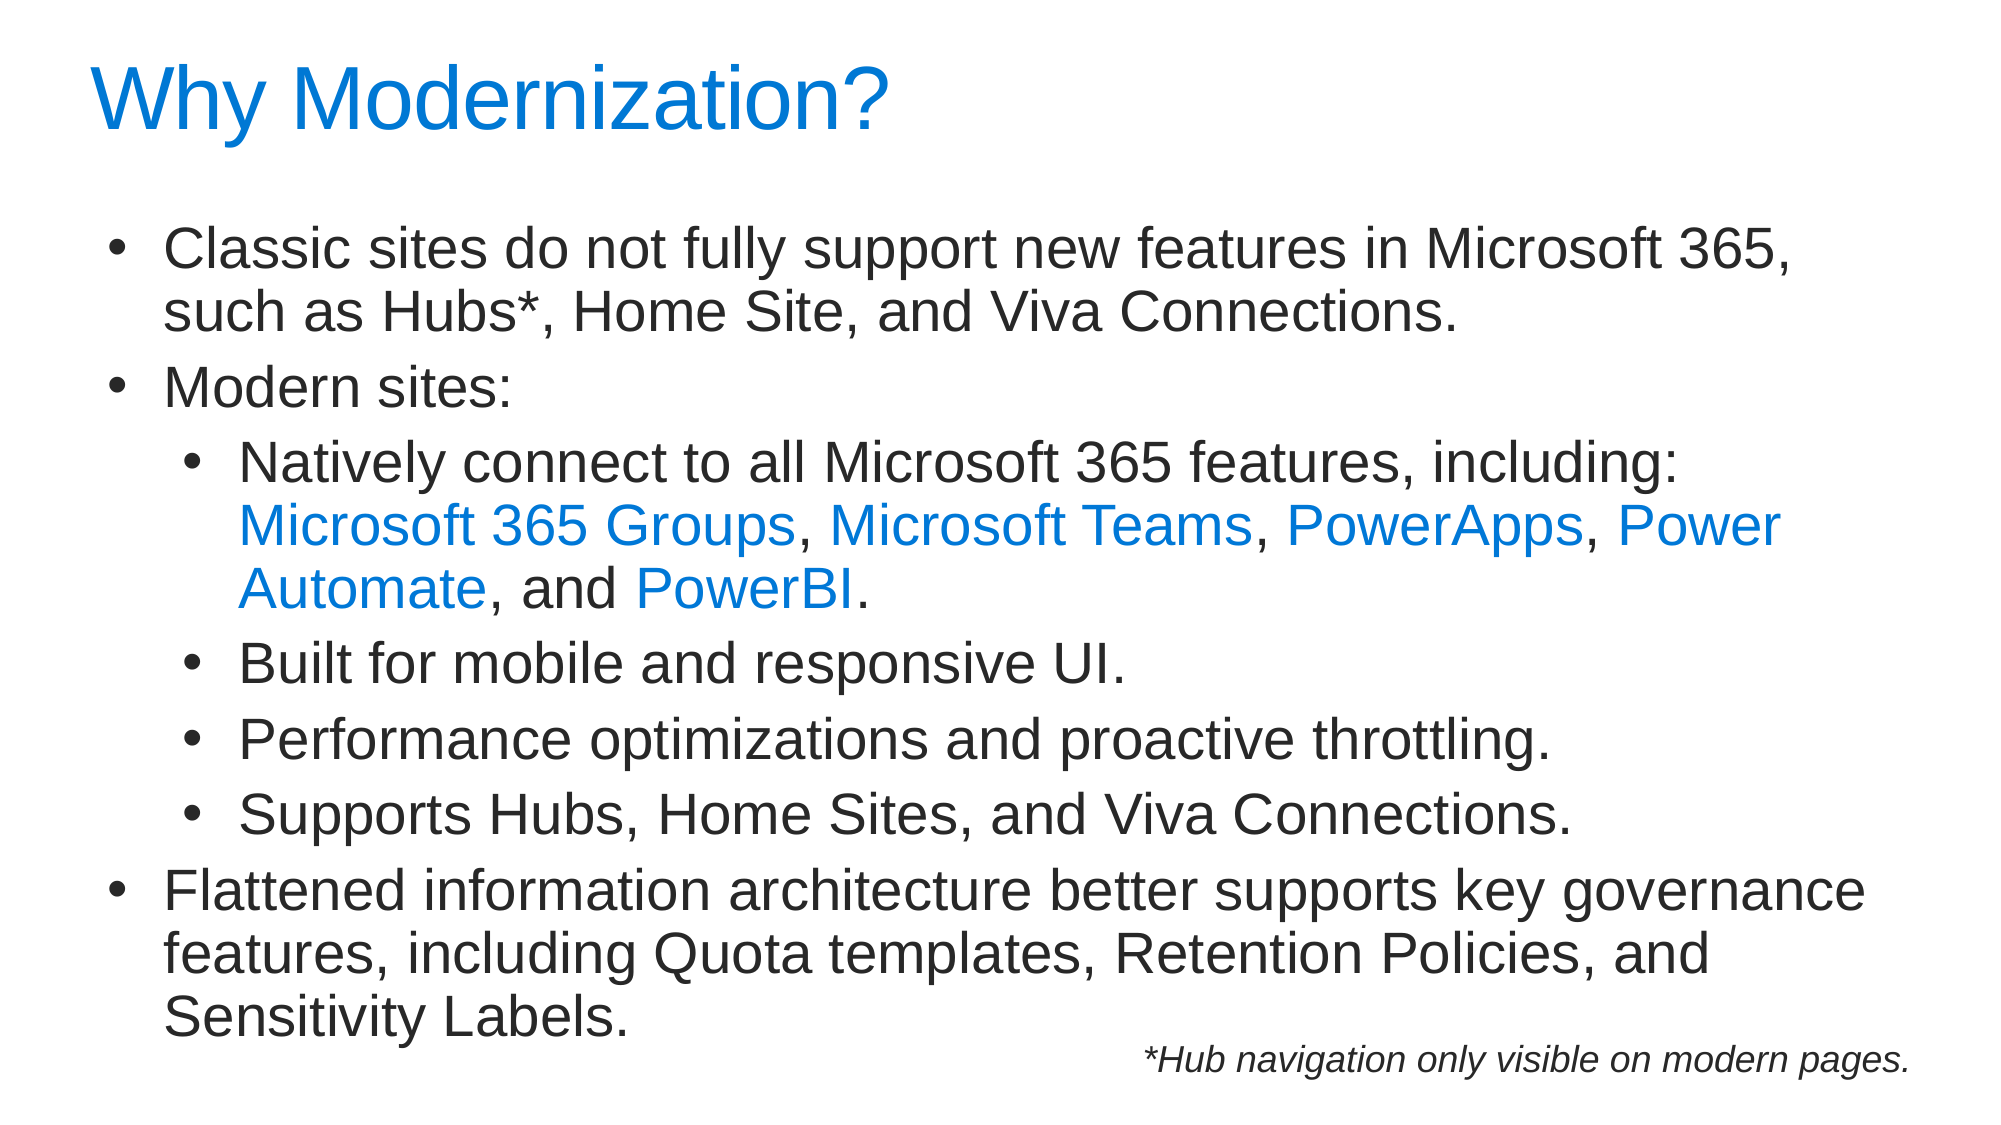

# Why Modernization?
Classic sites do not fully support new features in Microsoft 365, such as Hubs*, Home Site, and Viva Connections.
Modern sites:
Natively connect to all Microsoft 365 features, including:  Microsoft 365 Groups, Microsoft Teams, PowerApps, Power Automate, and PowerBI.
Built for mobile and responsive UI.
Performance optimizations and proactive throttling.
Supports Hubs, Home Sites, and Viva Connections.
Flattened information architecture better supports key governance features, including Quota templates, Retention Policies, and Sensitivity Labels.

*Hub navigation only visible on modern pages.